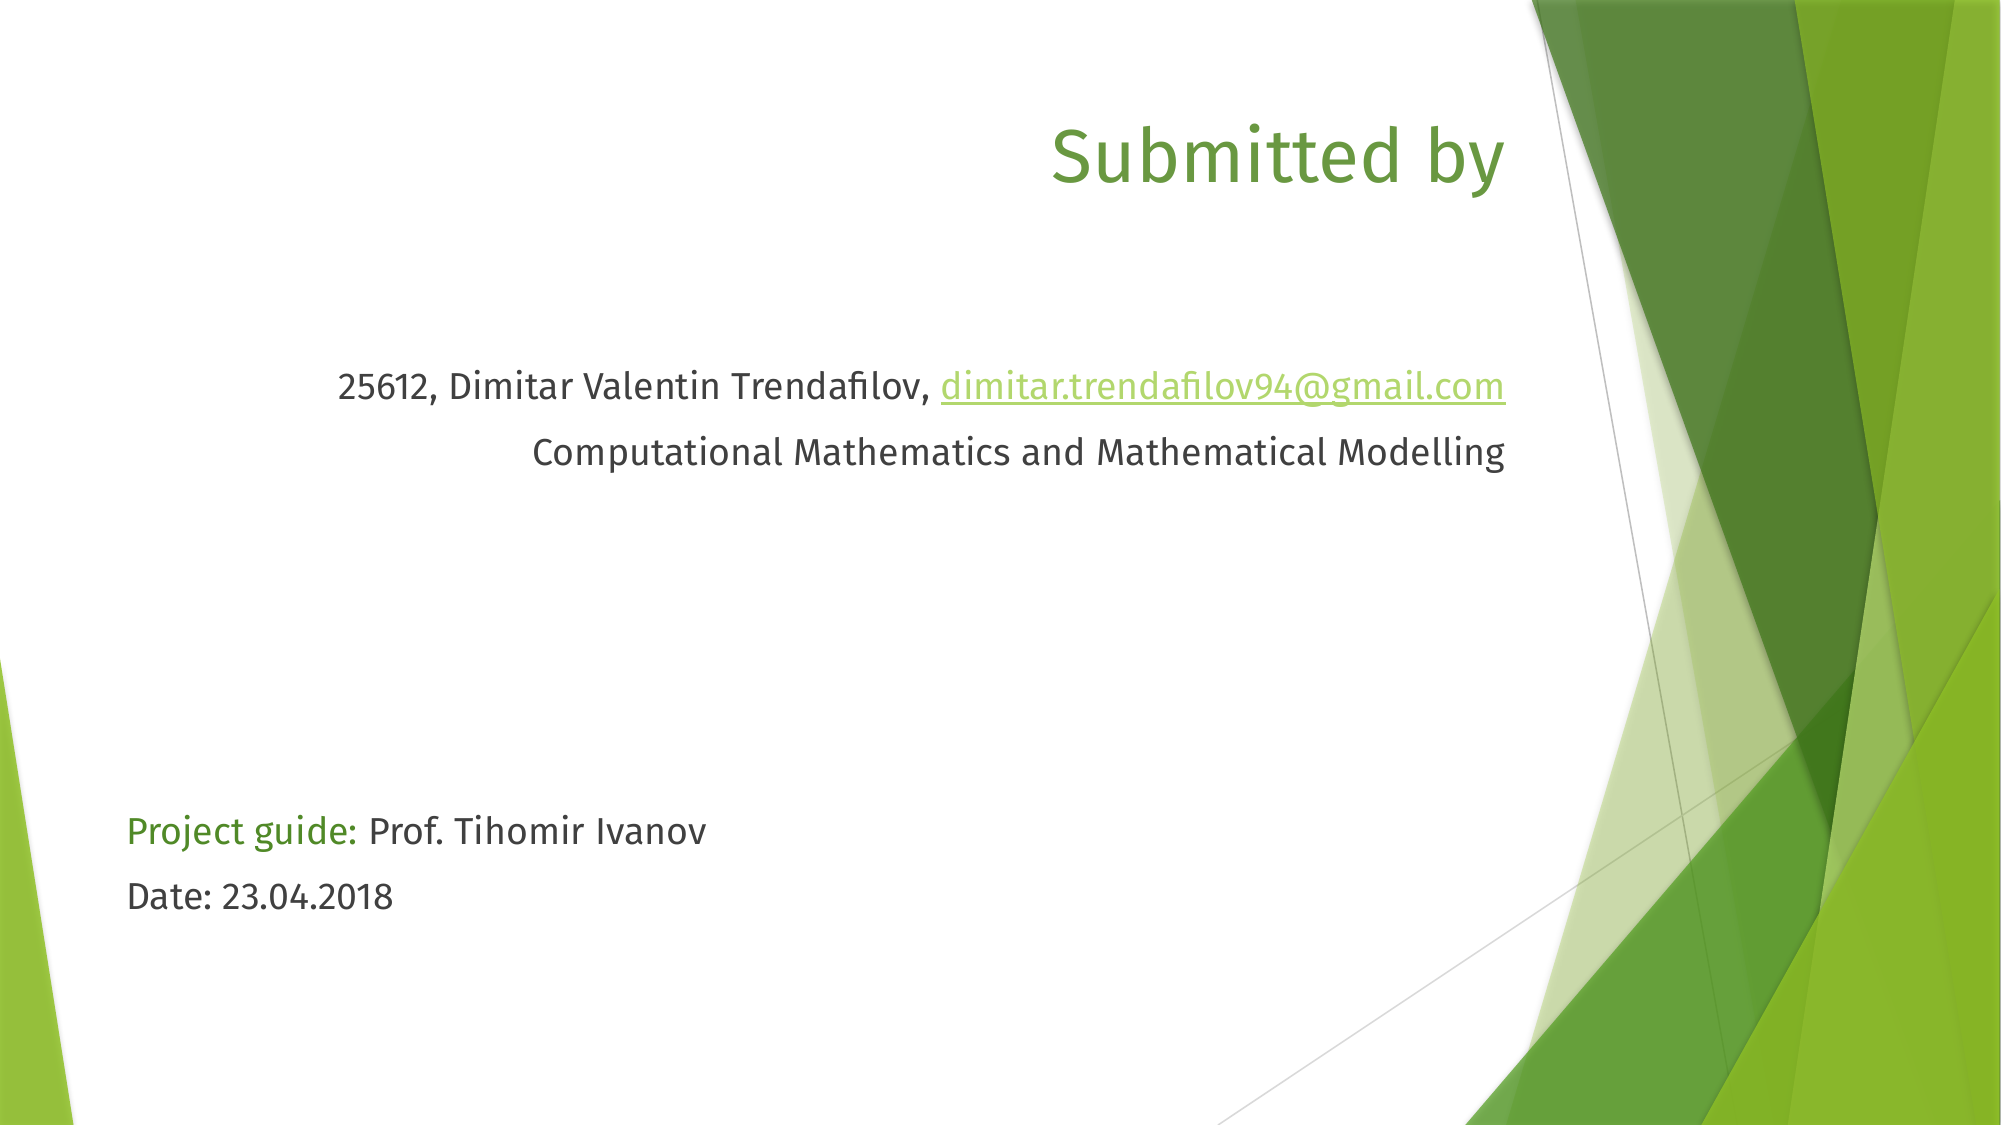

# Submitted by
25612, Dimitar Valentin Trendafilov, dimitar.trendafilov94@gmail.com
Computational Mathematics and Mathematical Modelling
Project guide: Prof. Tihomir Ivanov
Date: 23.04.2018